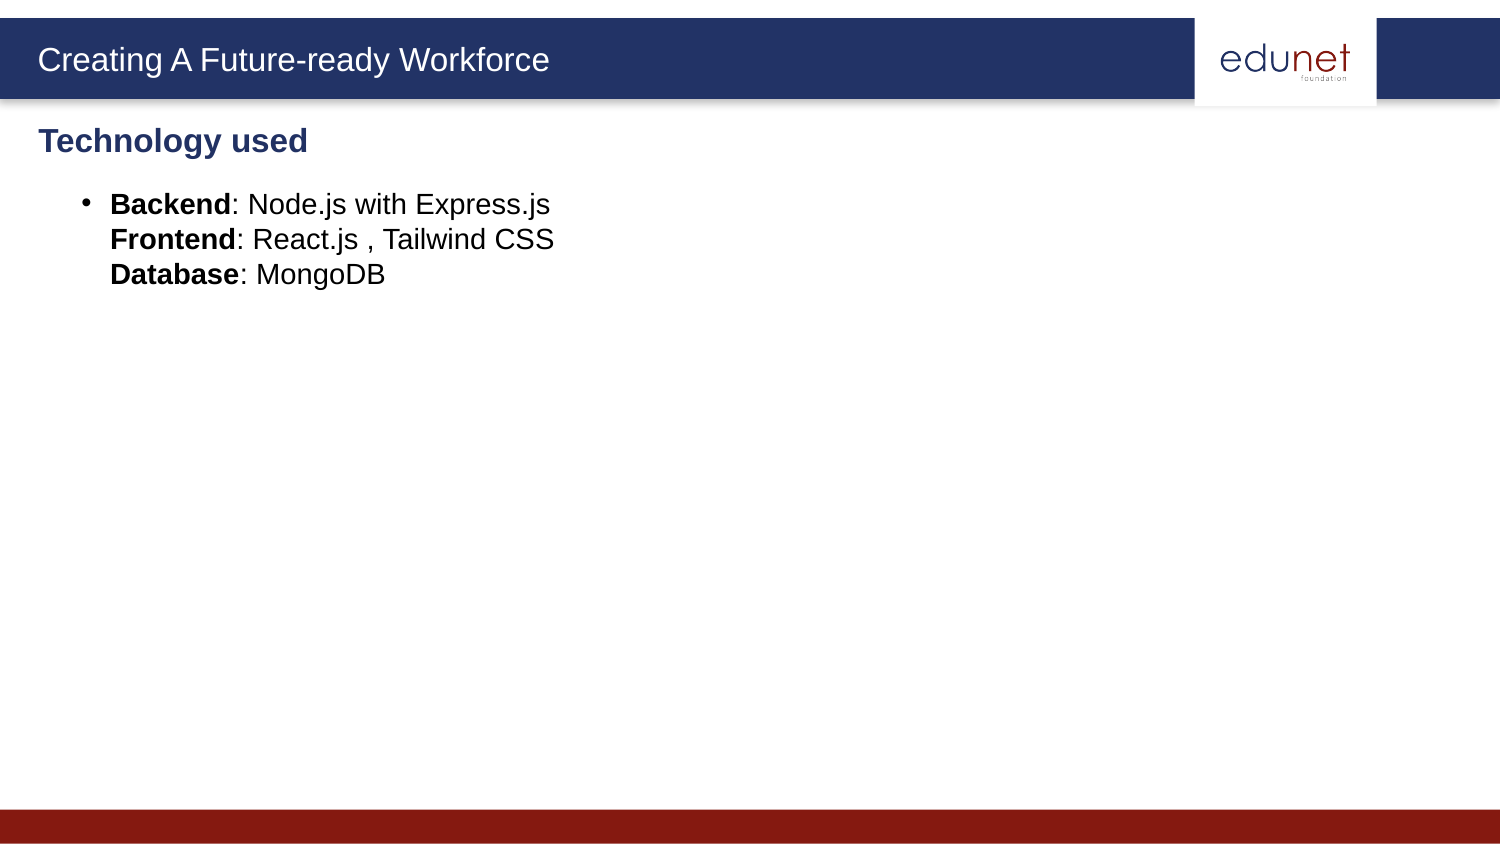

Technology used
Backend: Node.js with Express.js
Frontend: React.js , Tailwind CSS
Database: MongoDB